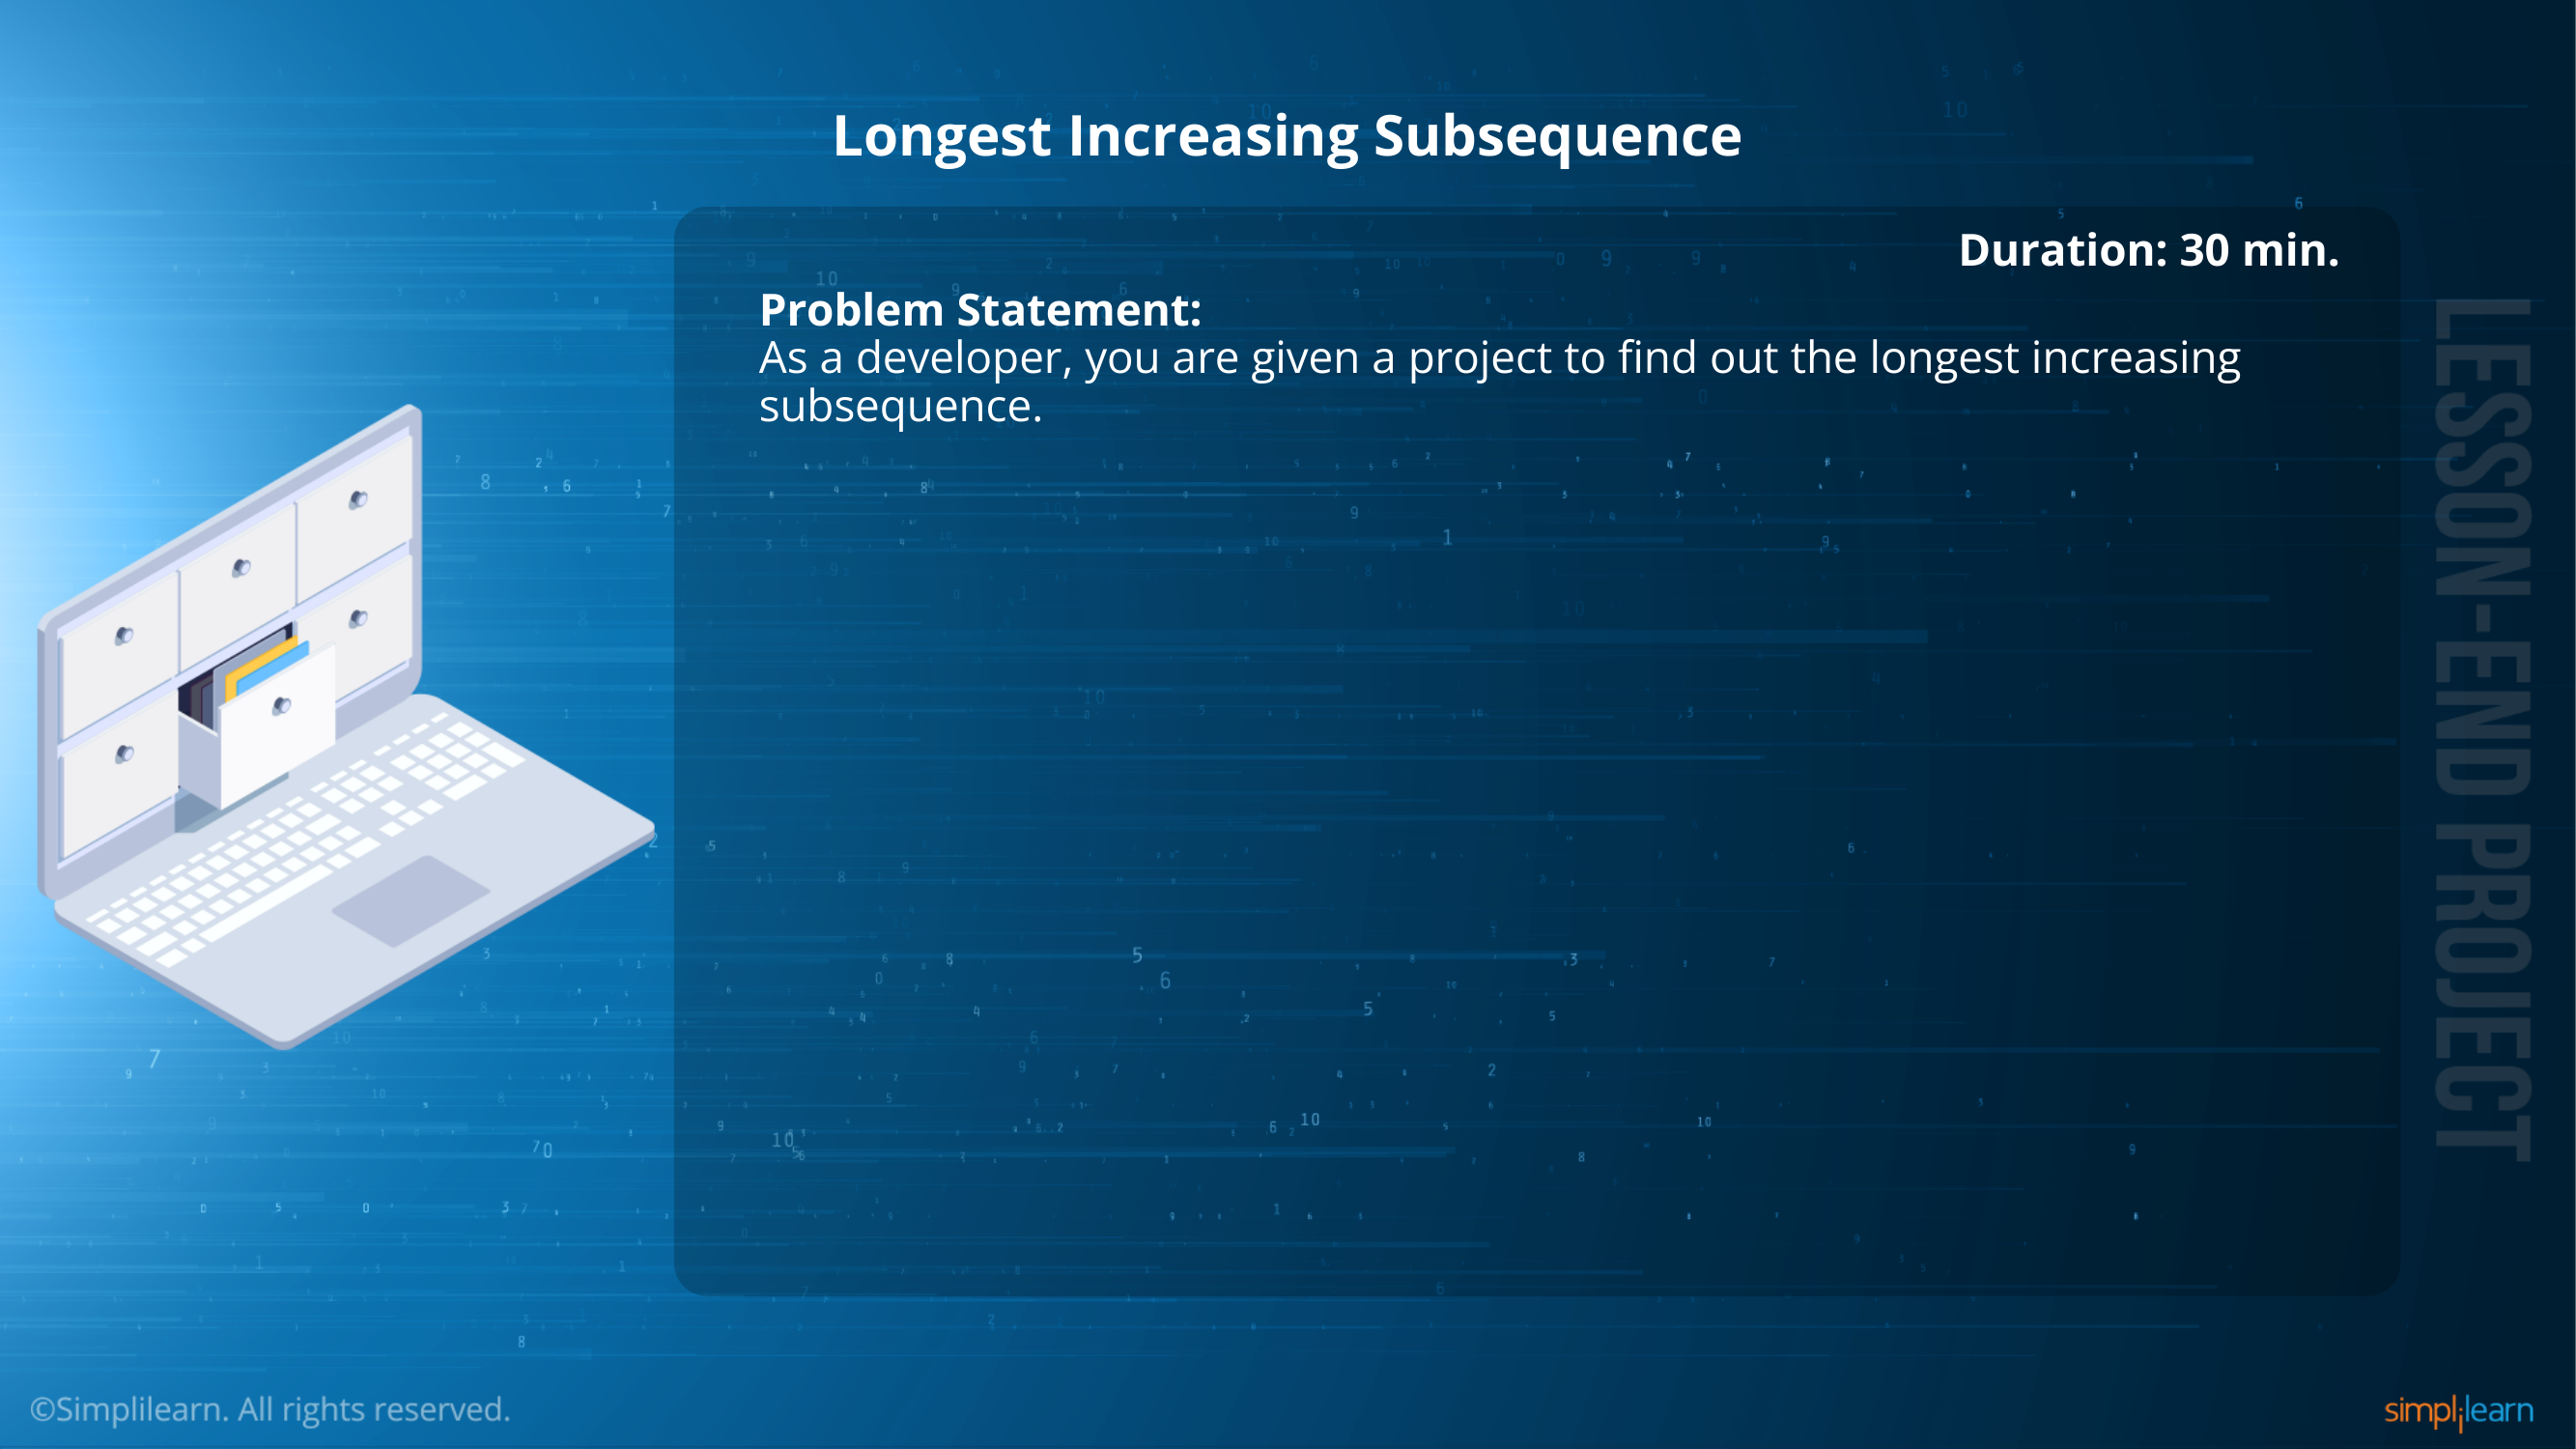

# Longest Increasing Subsequence
Duration: 30 min.
Problem Statement:
As a developer, you are given a project to find out the longest increasing subsequence.